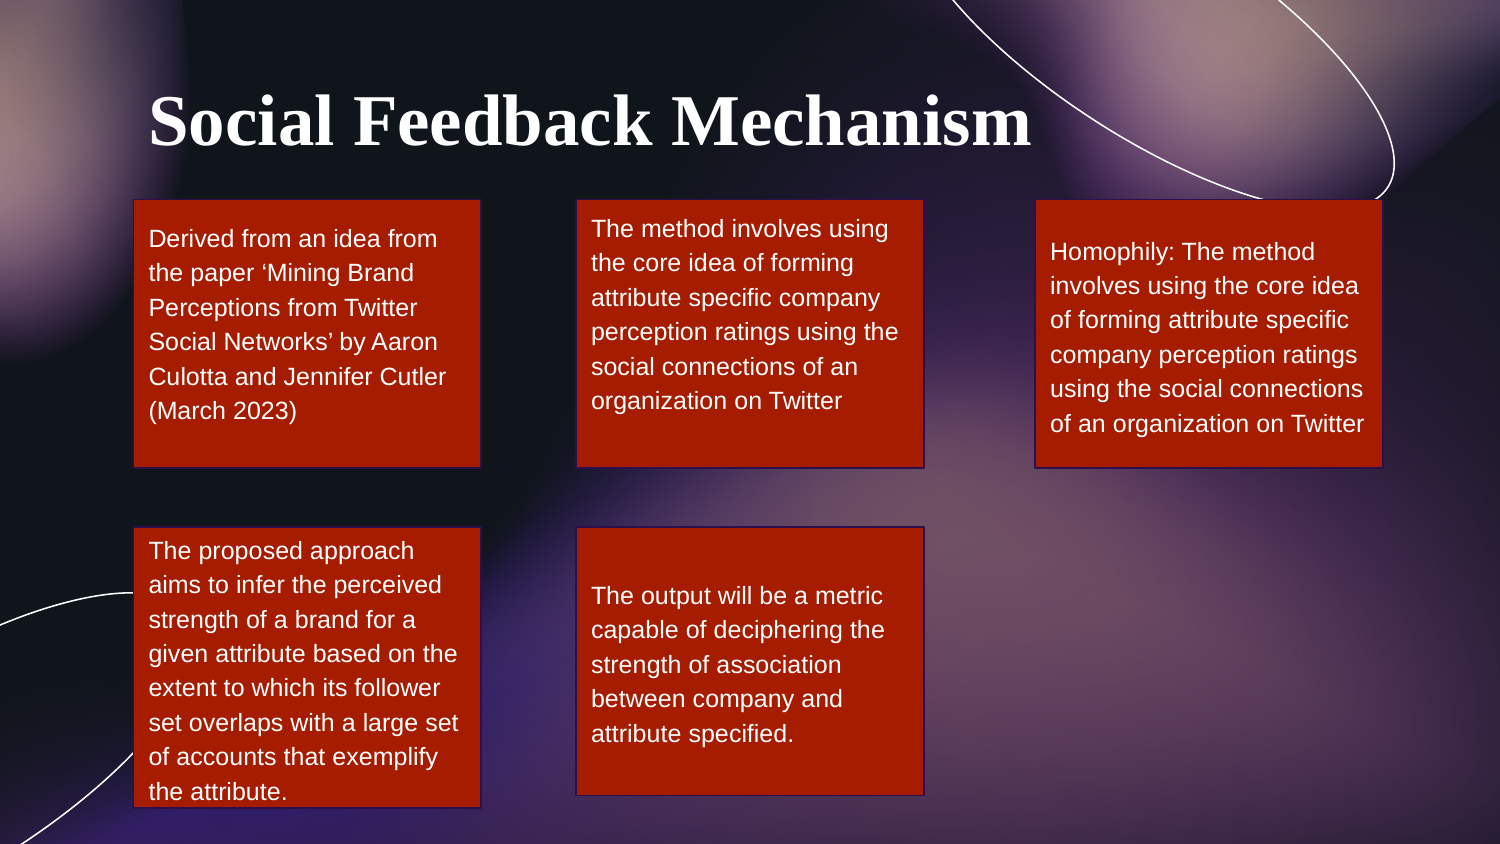

Social Feedback Mechanism
Derived from an idea from the paper ‘Mining Brand Perceptions from Twitter Social Networks’ by Aaron Culotta and Jennifer Cutler (March 2023)

The method involves using the core idea of forming attribute specific company perception ratings using the social connections of an organization on Twitter

Homophily: The method involves using the core idea of forming attribute specific company perception ratings using the social connections
of an organization on Twitter
The proposed approach aims to infer the perceived strength of a brand for a given attribute based on the extent to which its follower set overlaps with a large set of accounts that exemplify the attribute.
The output will be a metric capable of deciphering the strength of association between company and attribute specified.